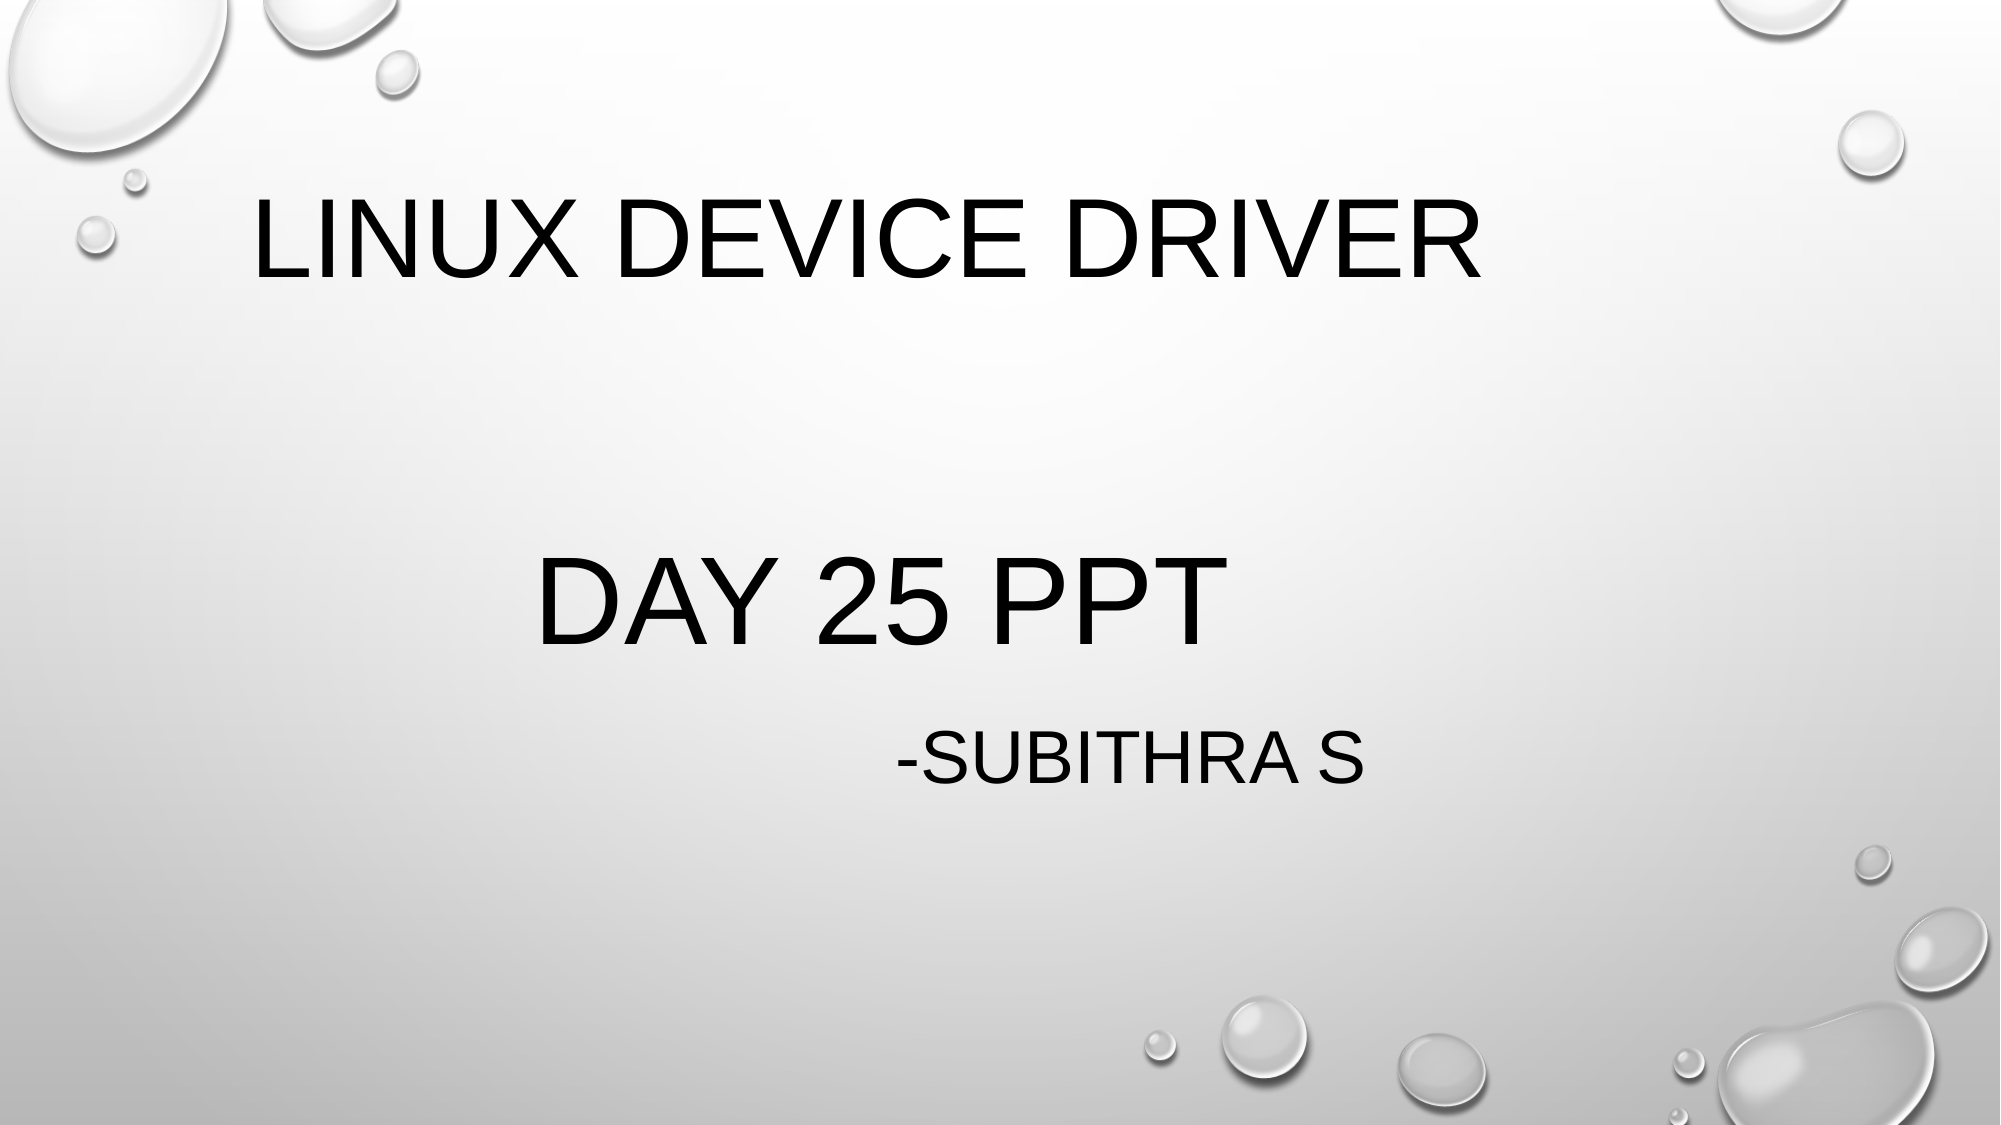

# LINUX DEVICE DRIVER
DAY 25 PPT
                        -SUBITHRA S